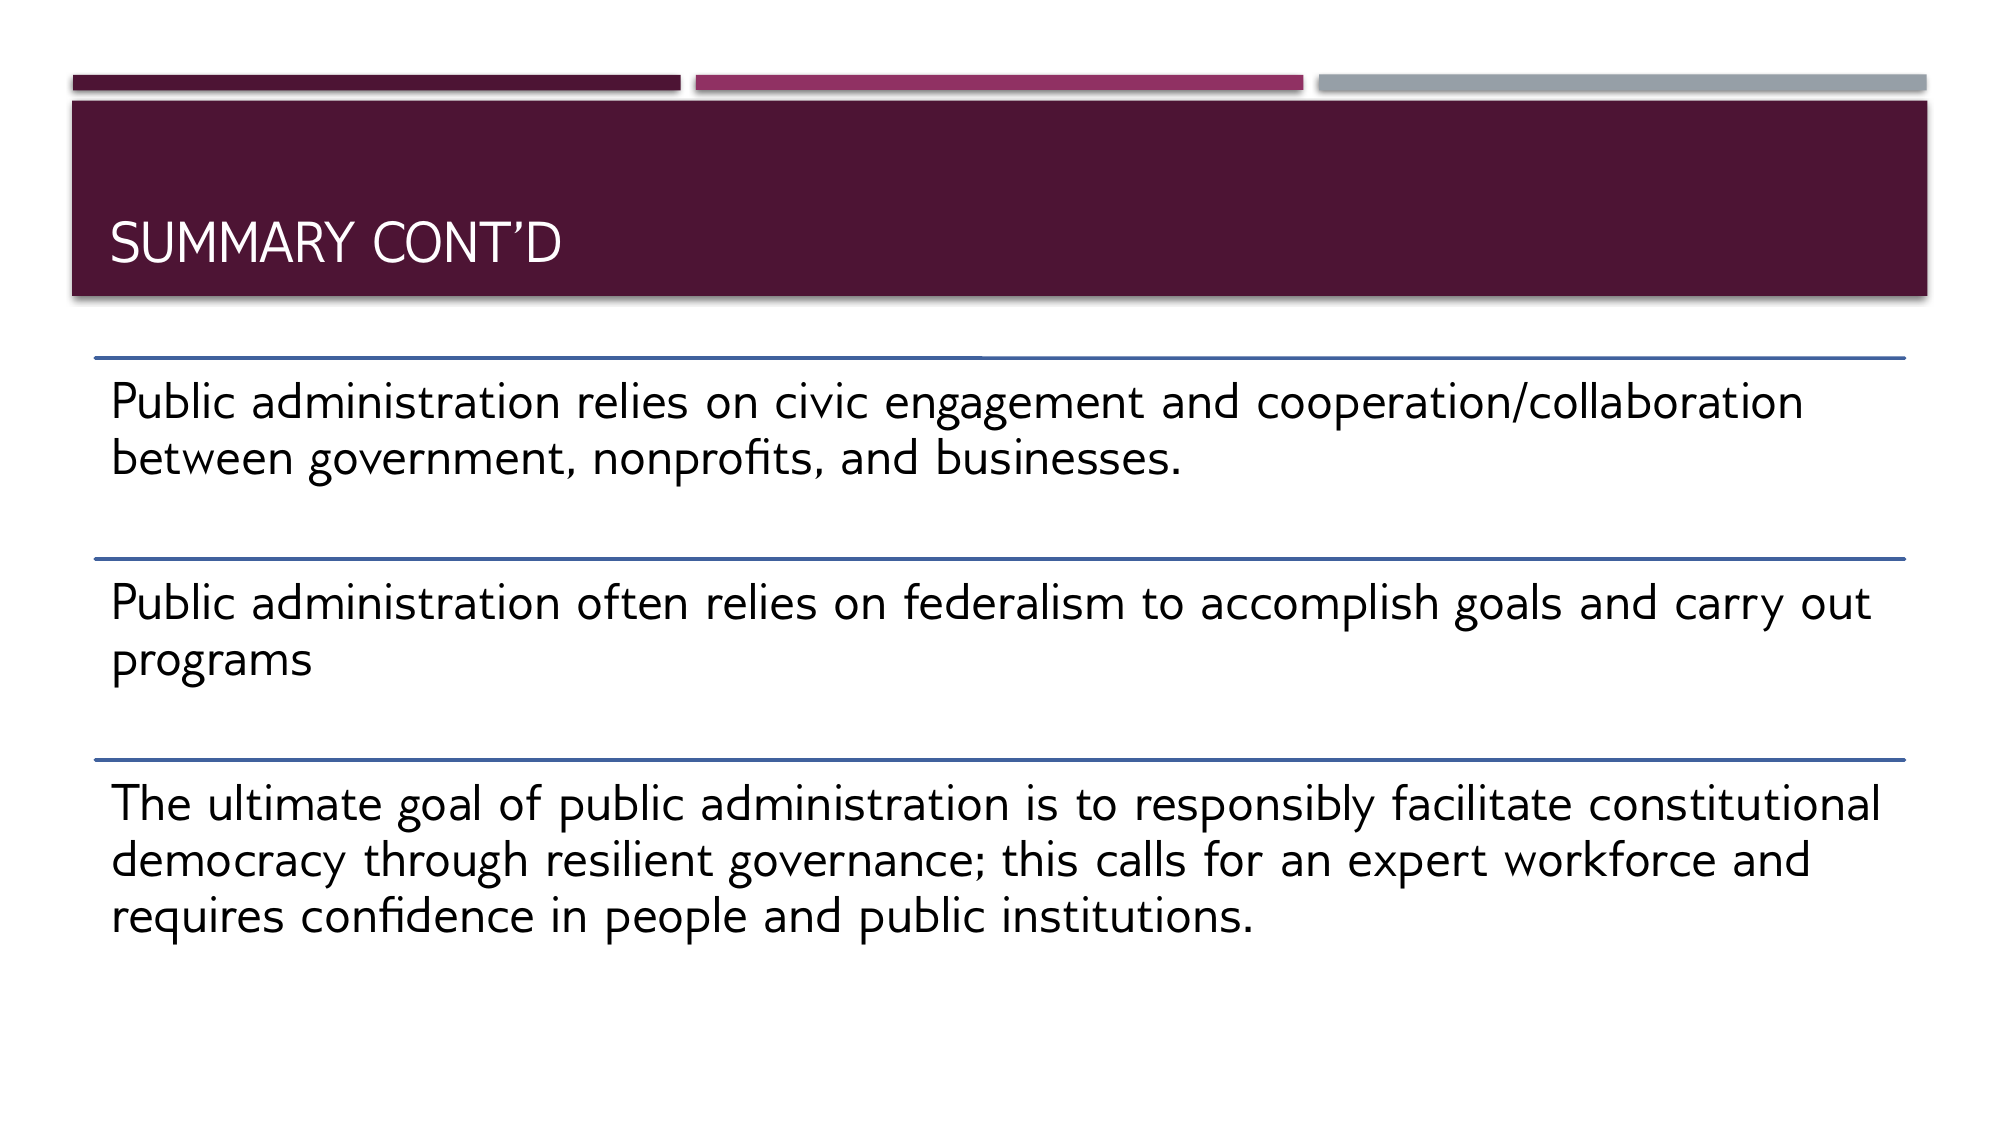

# Summary cont’d
Public administration relies on civic engagement and cooperation/collaboration between government, nonprofits, and businesses.
Public administration often relies on federalism to accomplish goals and carry out programs
The ultimate goal of public administration is to responsibly facilitate constitutional democracy through resilient governance; this calls for an expert workforce and requires confidence in people and public institutions.